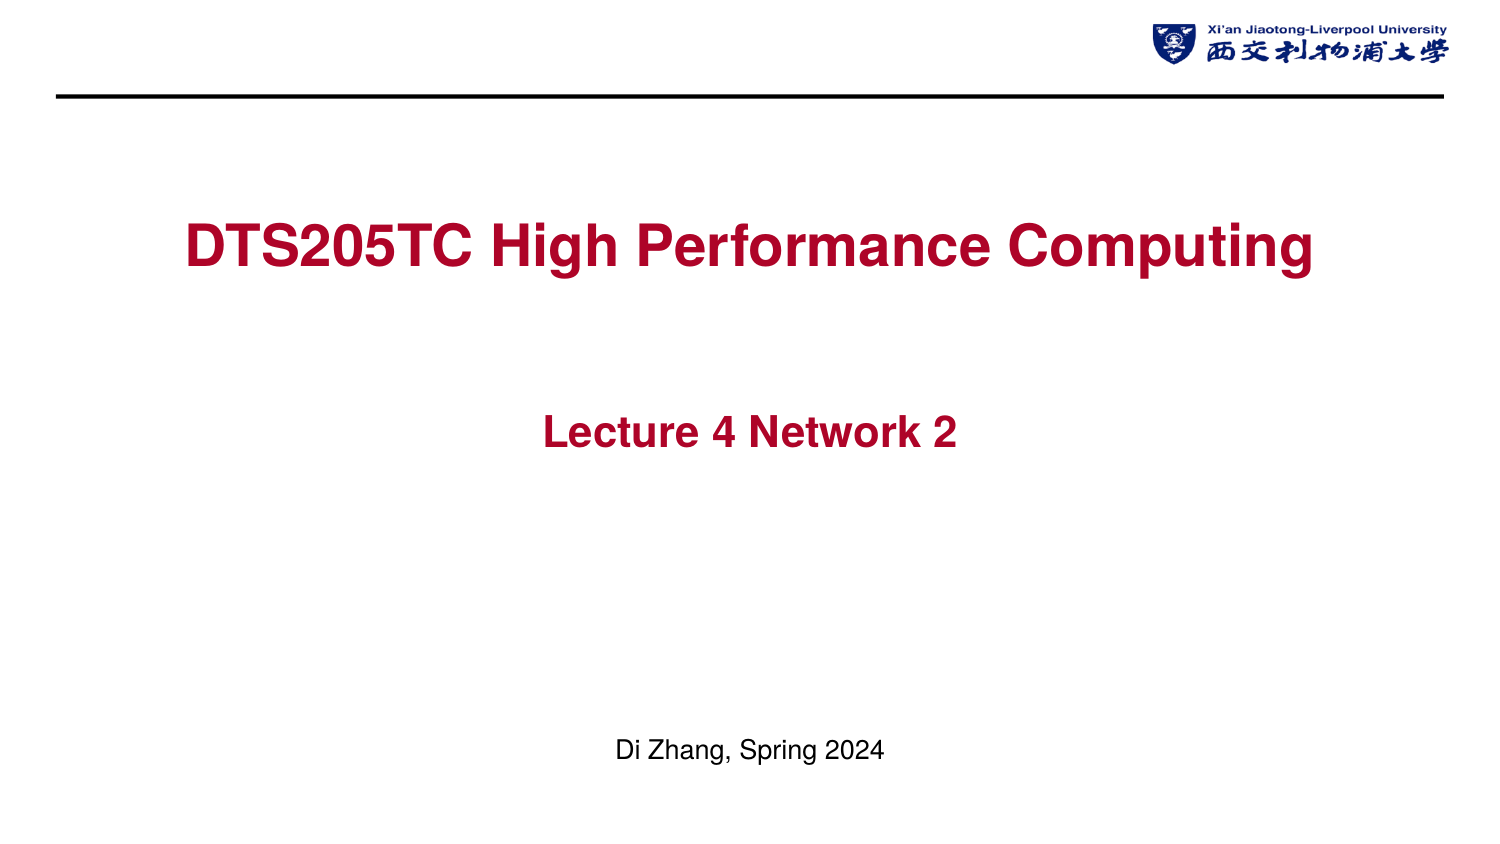

# DTS205TC High Performance Computing
Lecture 4 Network 2
Di Zhang, Spring 2024